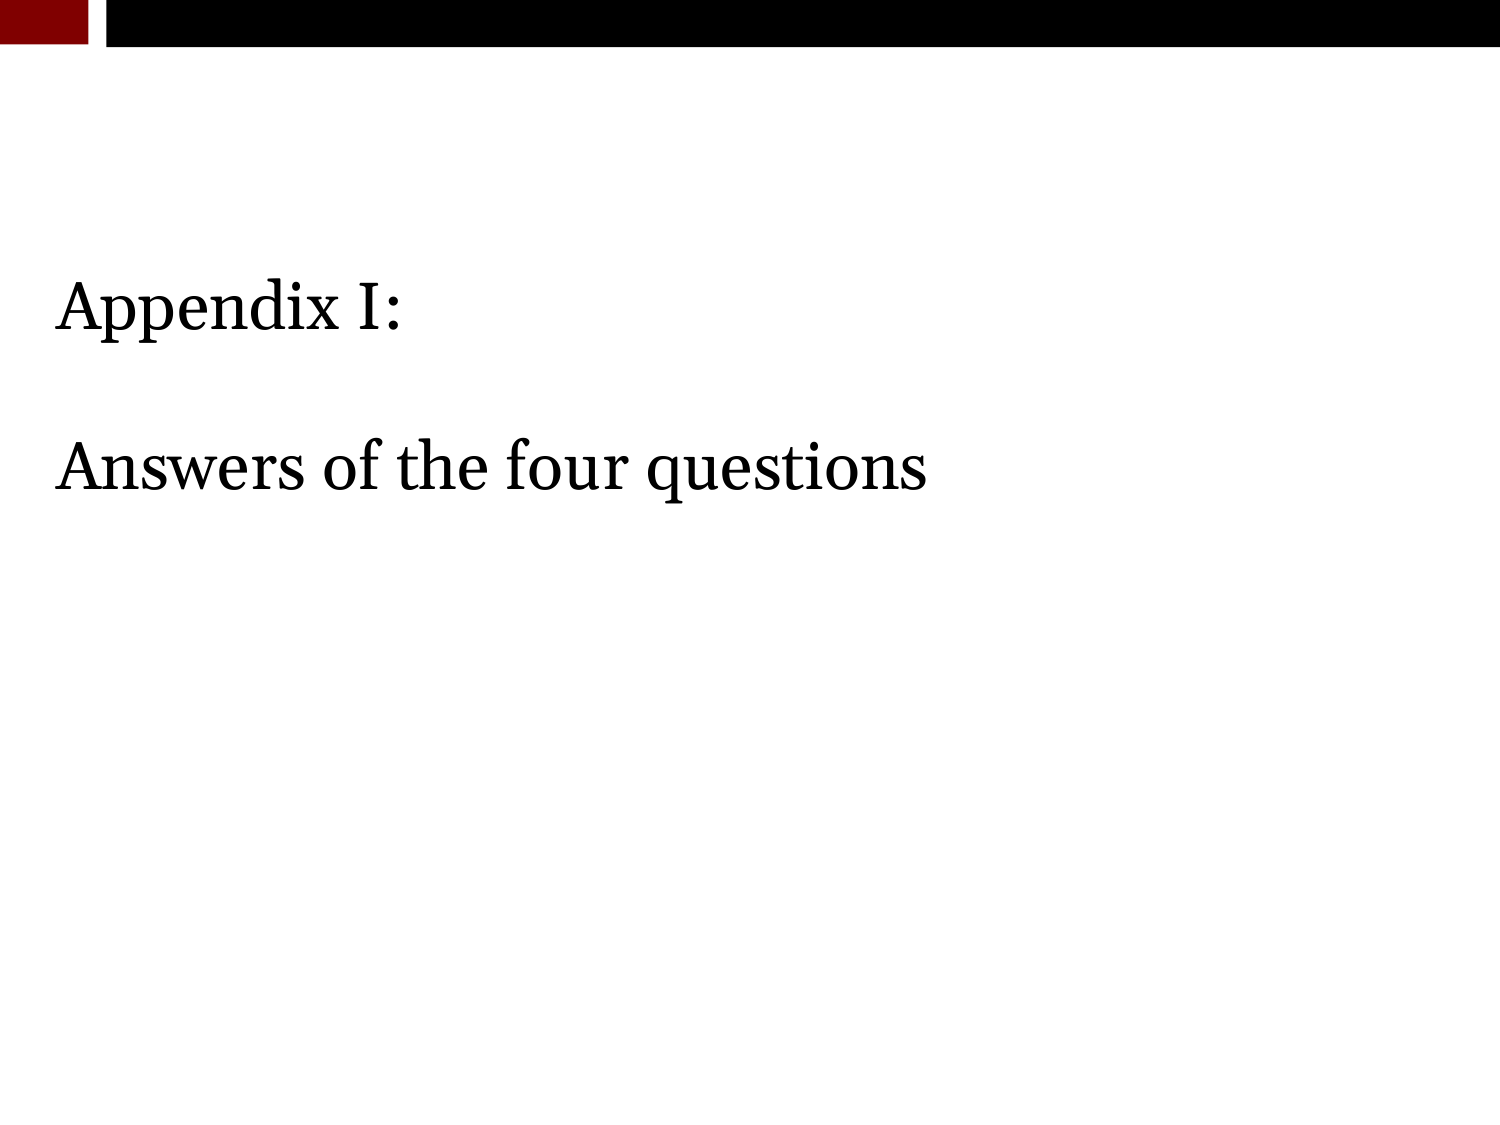

Appendix I:

Answers of the four questions